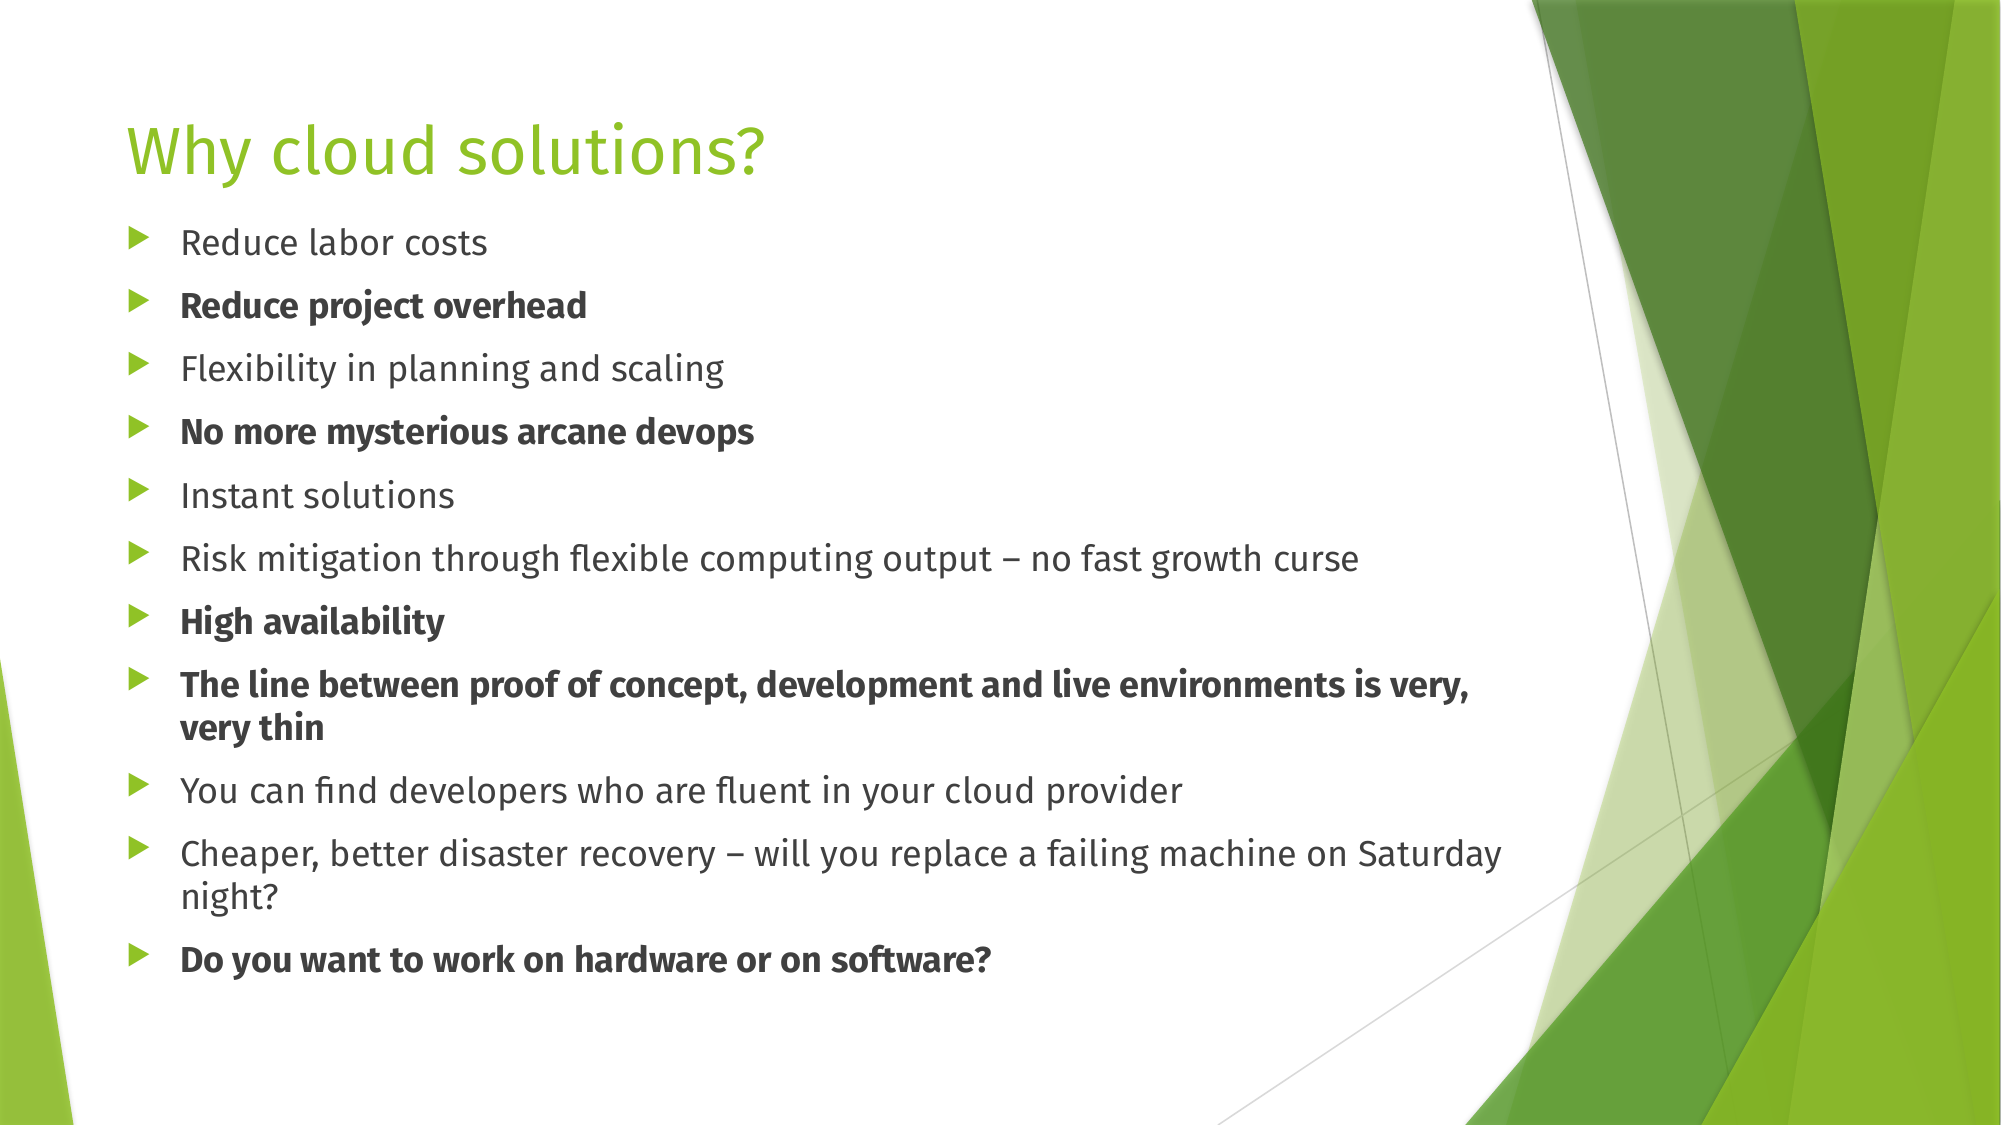

Why cloud solutions?
Reduce labor costs
Reduce project overhead
Flexibility in planning and scaling
No more mysterious arcane devops
Instant solutions
Risk mitigation through flexible computing output – no fast growth curse
High availability
The line between proof of concept, development and live environments is very, very thin
You can find developers who are fluent in your cloud provider
Cheaper, better disaster recovery – will you replace a failing machine on Saturday night?
Do you want to work on hardware or on software?